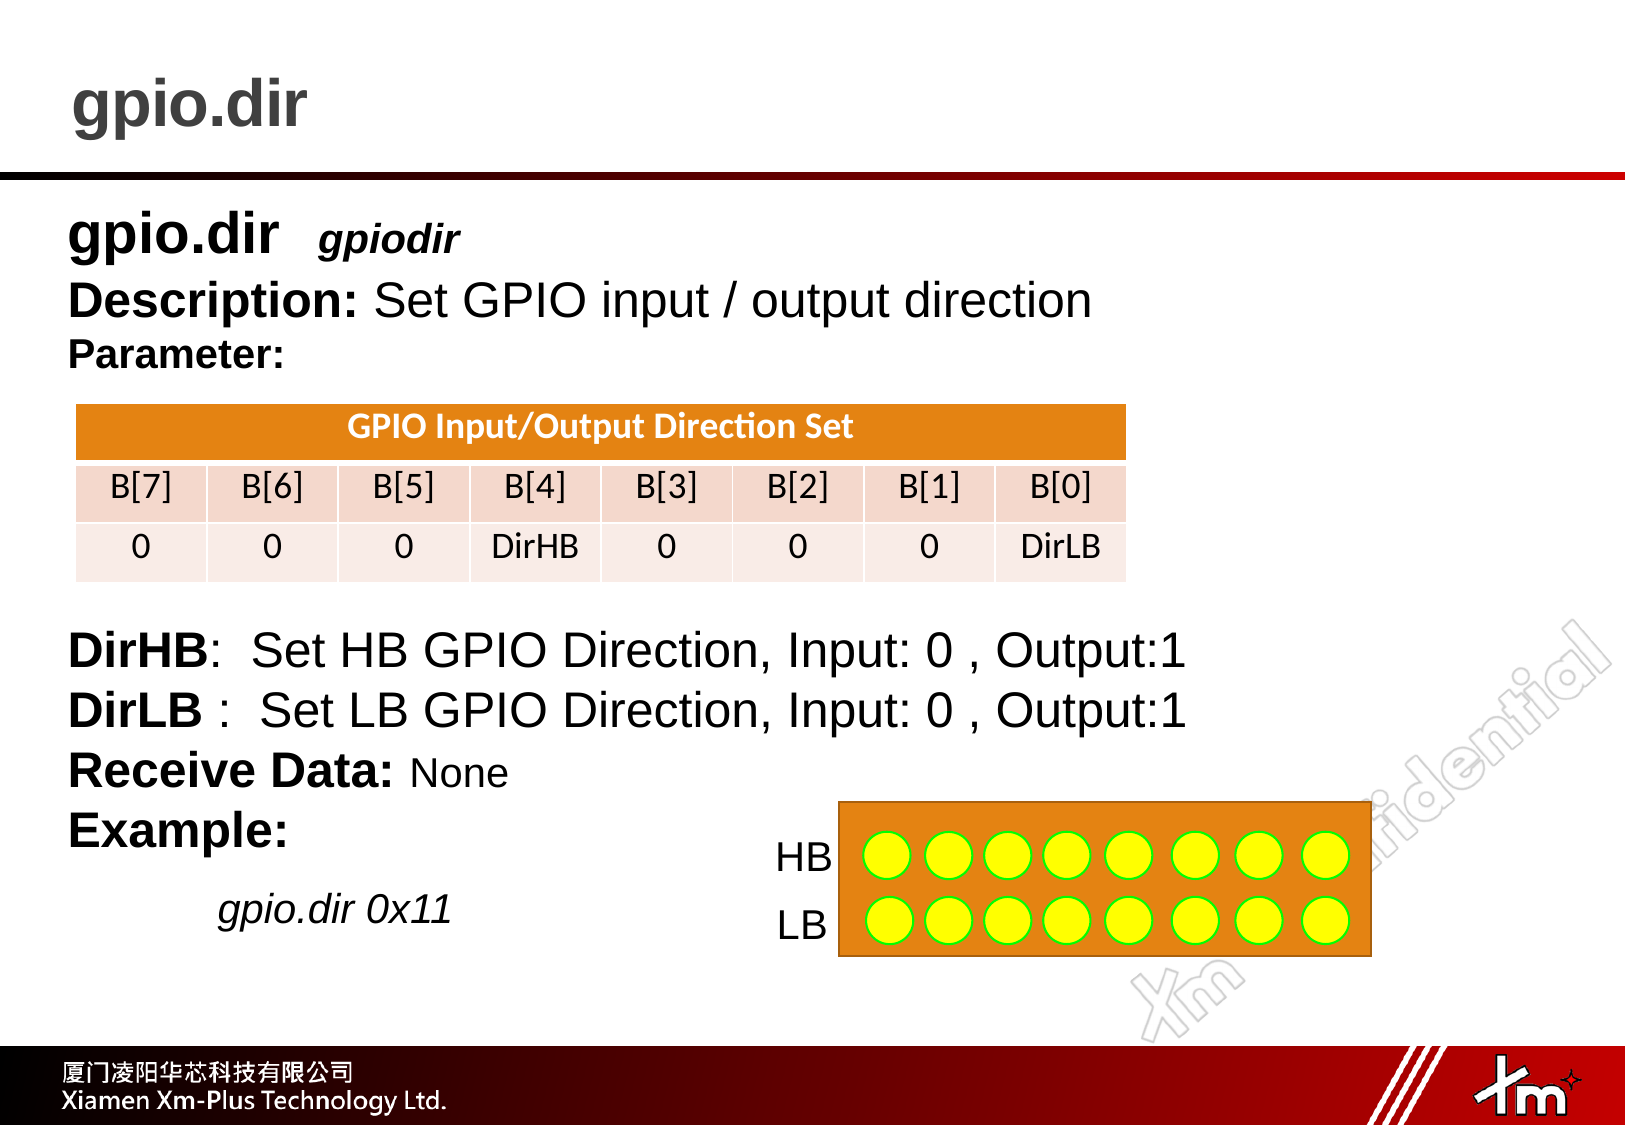

# gpio.dir
gpio.dir  gpiodir
Description: Set GPIO input / output direction
Parameter:

DirHB:  Set HB GPIO Direction, Input: 0 , Output:1
DirLB :  Set LB GPIO Direction, Input: 0 , Output:1
Receive Data: None
Example:
	gpio.dir 0x11

| GPIO Input/Output Direction Set |  |  |  |  |  |  |  |
| --- | --- | --- | --- | --- | --- | --- | --- |
| B[7] | B[6] | B[5] | B[4] | B[3] | B[2] | B[1] | B[0] |
| 0 | 0 | 0 | DirHB | 0 | 0 | 0 | DirLB |

HB

LB

55